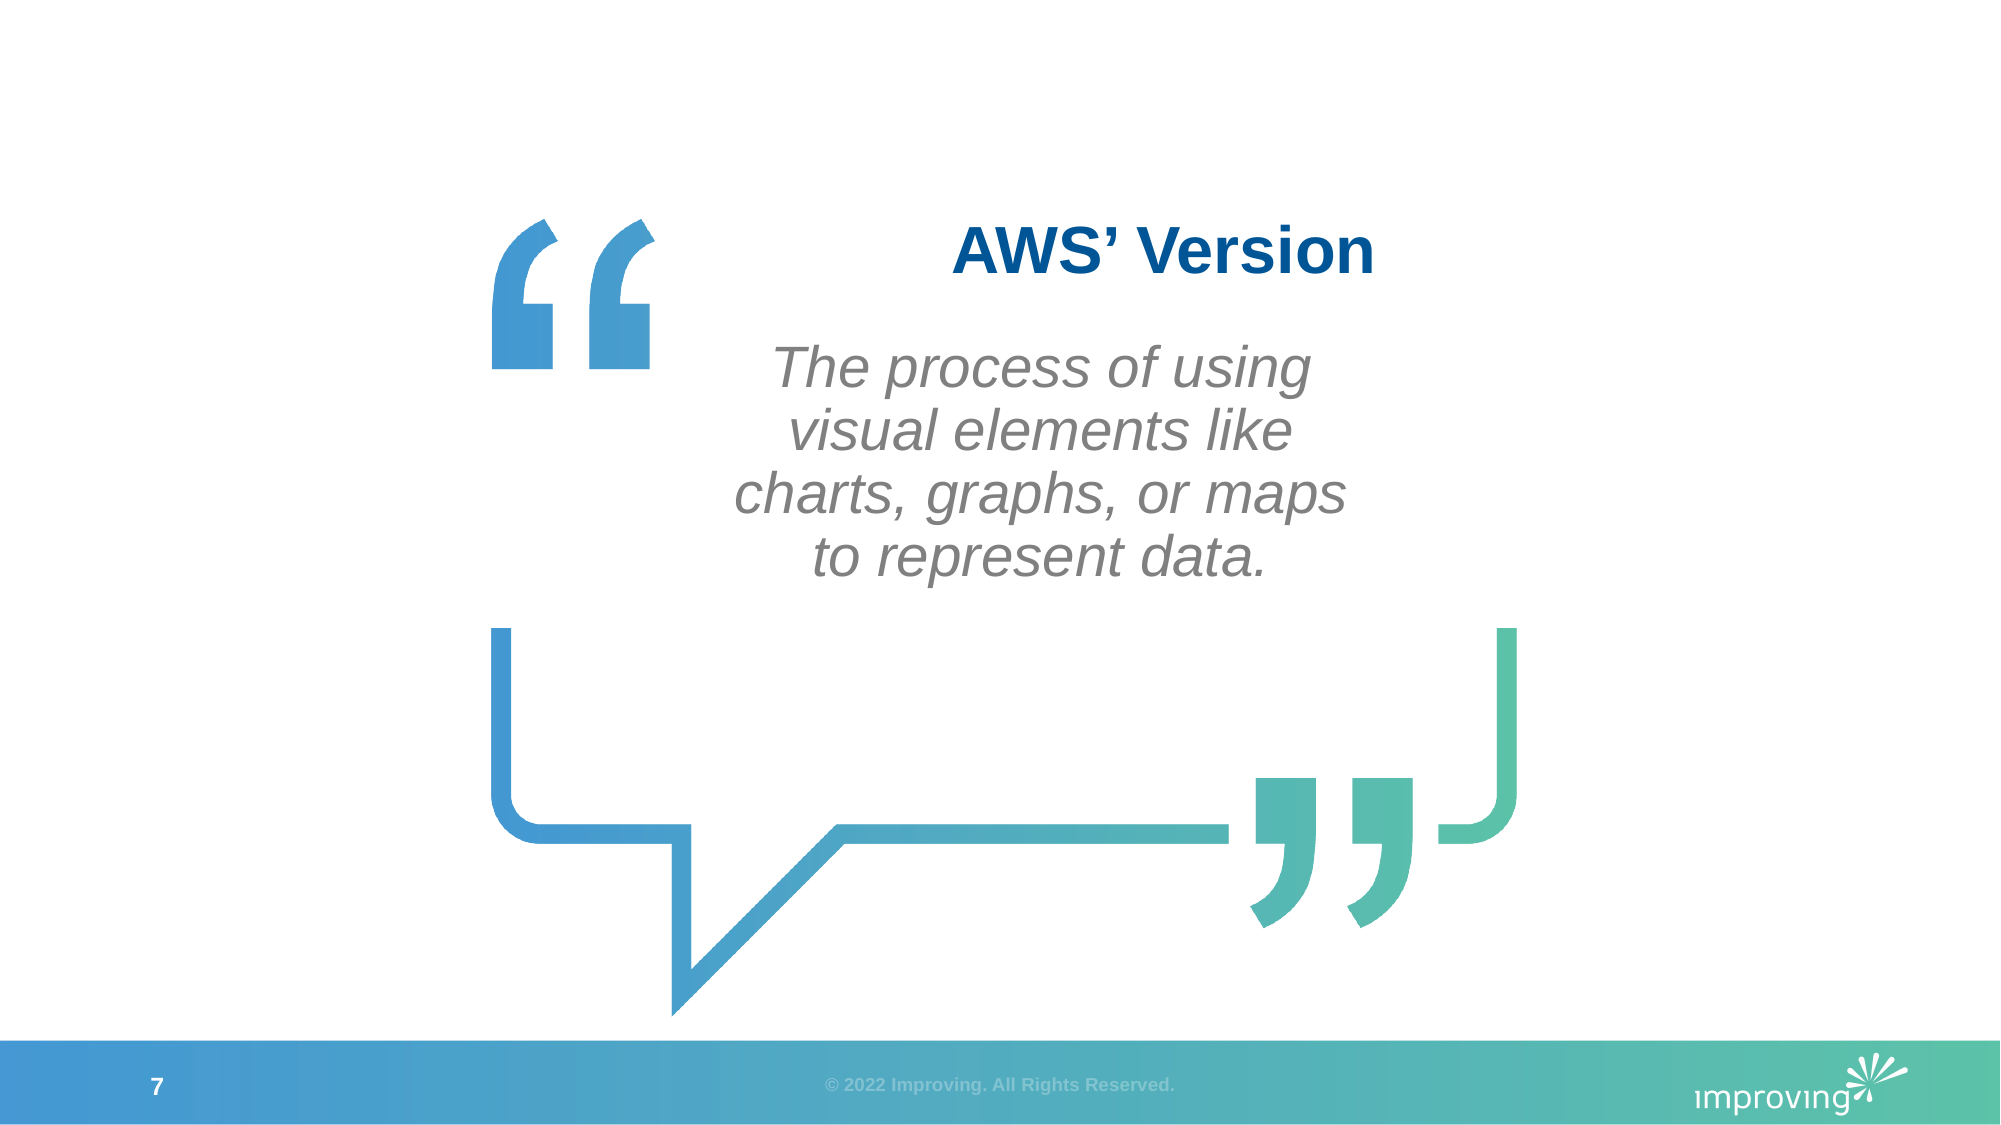

# AWS’ Version
The process of using visual elements like charts, graphs, or maps to represent data.